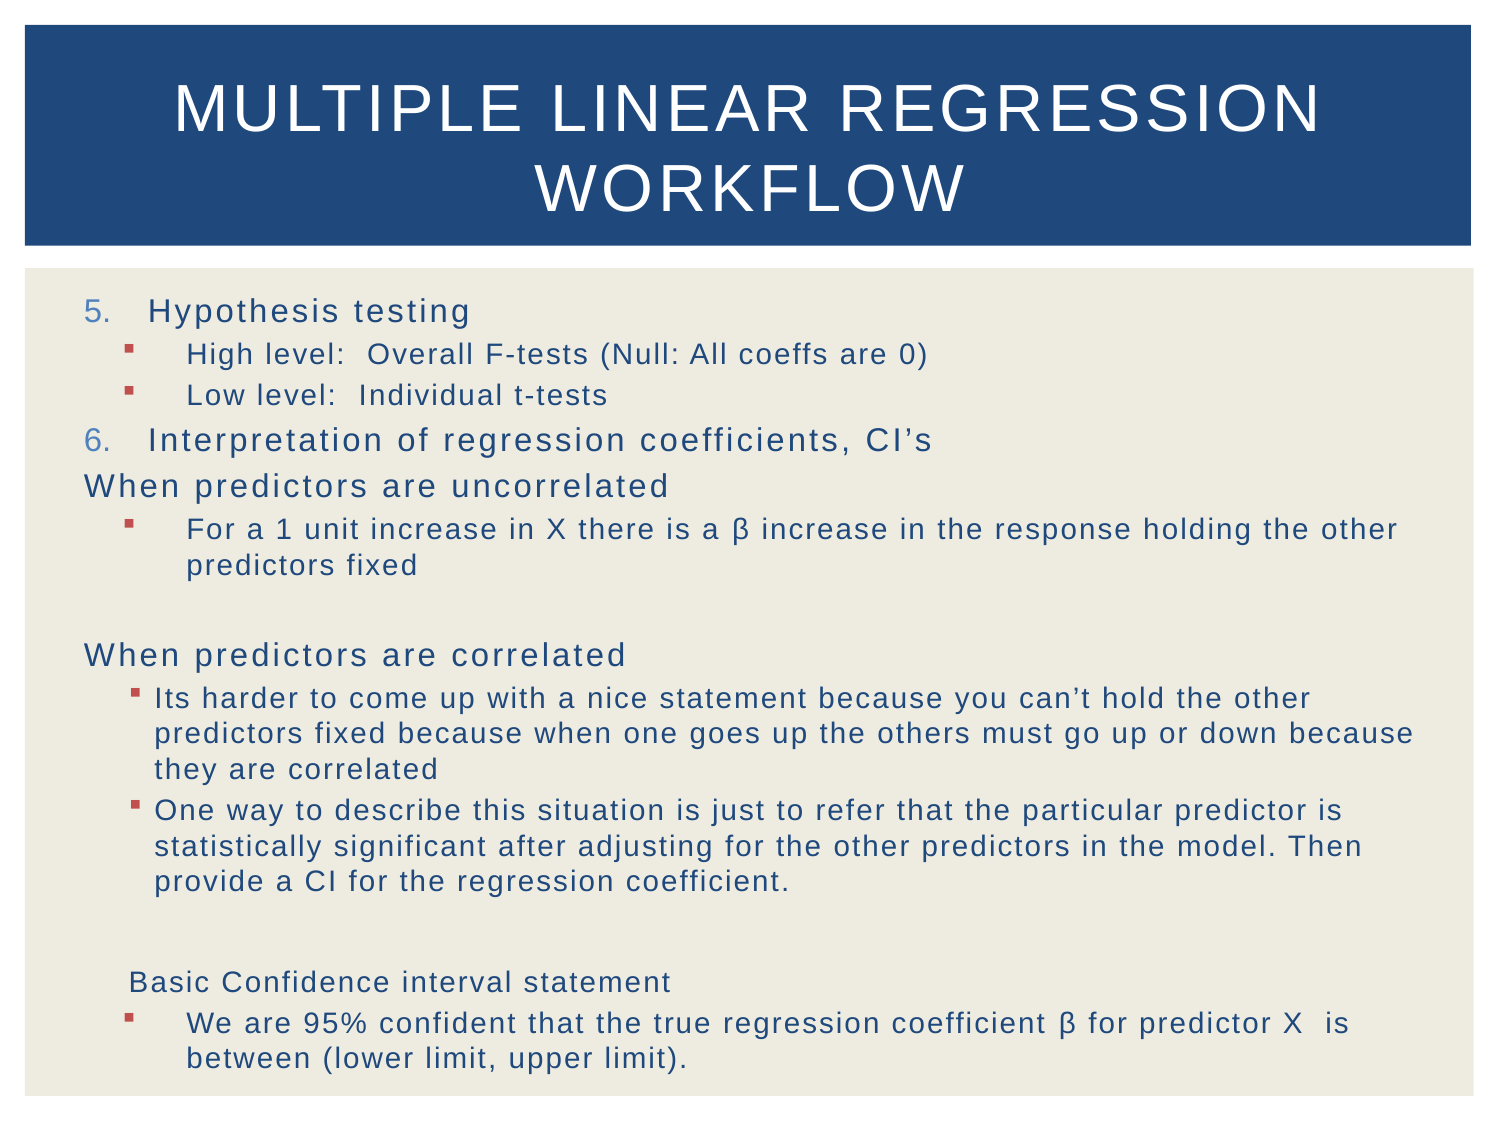

# Multiple linear regression Workflow
Hypothesis testing
High level:  Overall F-tests (Null: All coeffs are 0)
Low level:  Individual t-tests
Interpretation of regression coefficients, CI’s
When predictors are uncorrelated
For a 1 unit increase in X there is a β increase in the response holding the other predictors fixed

When predictors are correlated
Its harder to come up with a nice statement because you can’t hold the other predictors fixed because when one goes up the others must go up or down because they are correlated
One way to describe this situation is just to refer that the particular predictor is statistically significant after adjusting for the other predictors in the model. Then provide a CI for the regression coefficient.

Basic Confidence interval statement
We are 95% confident that the true regression coefficient β for predictor X  is between (lower limit, upper limit).